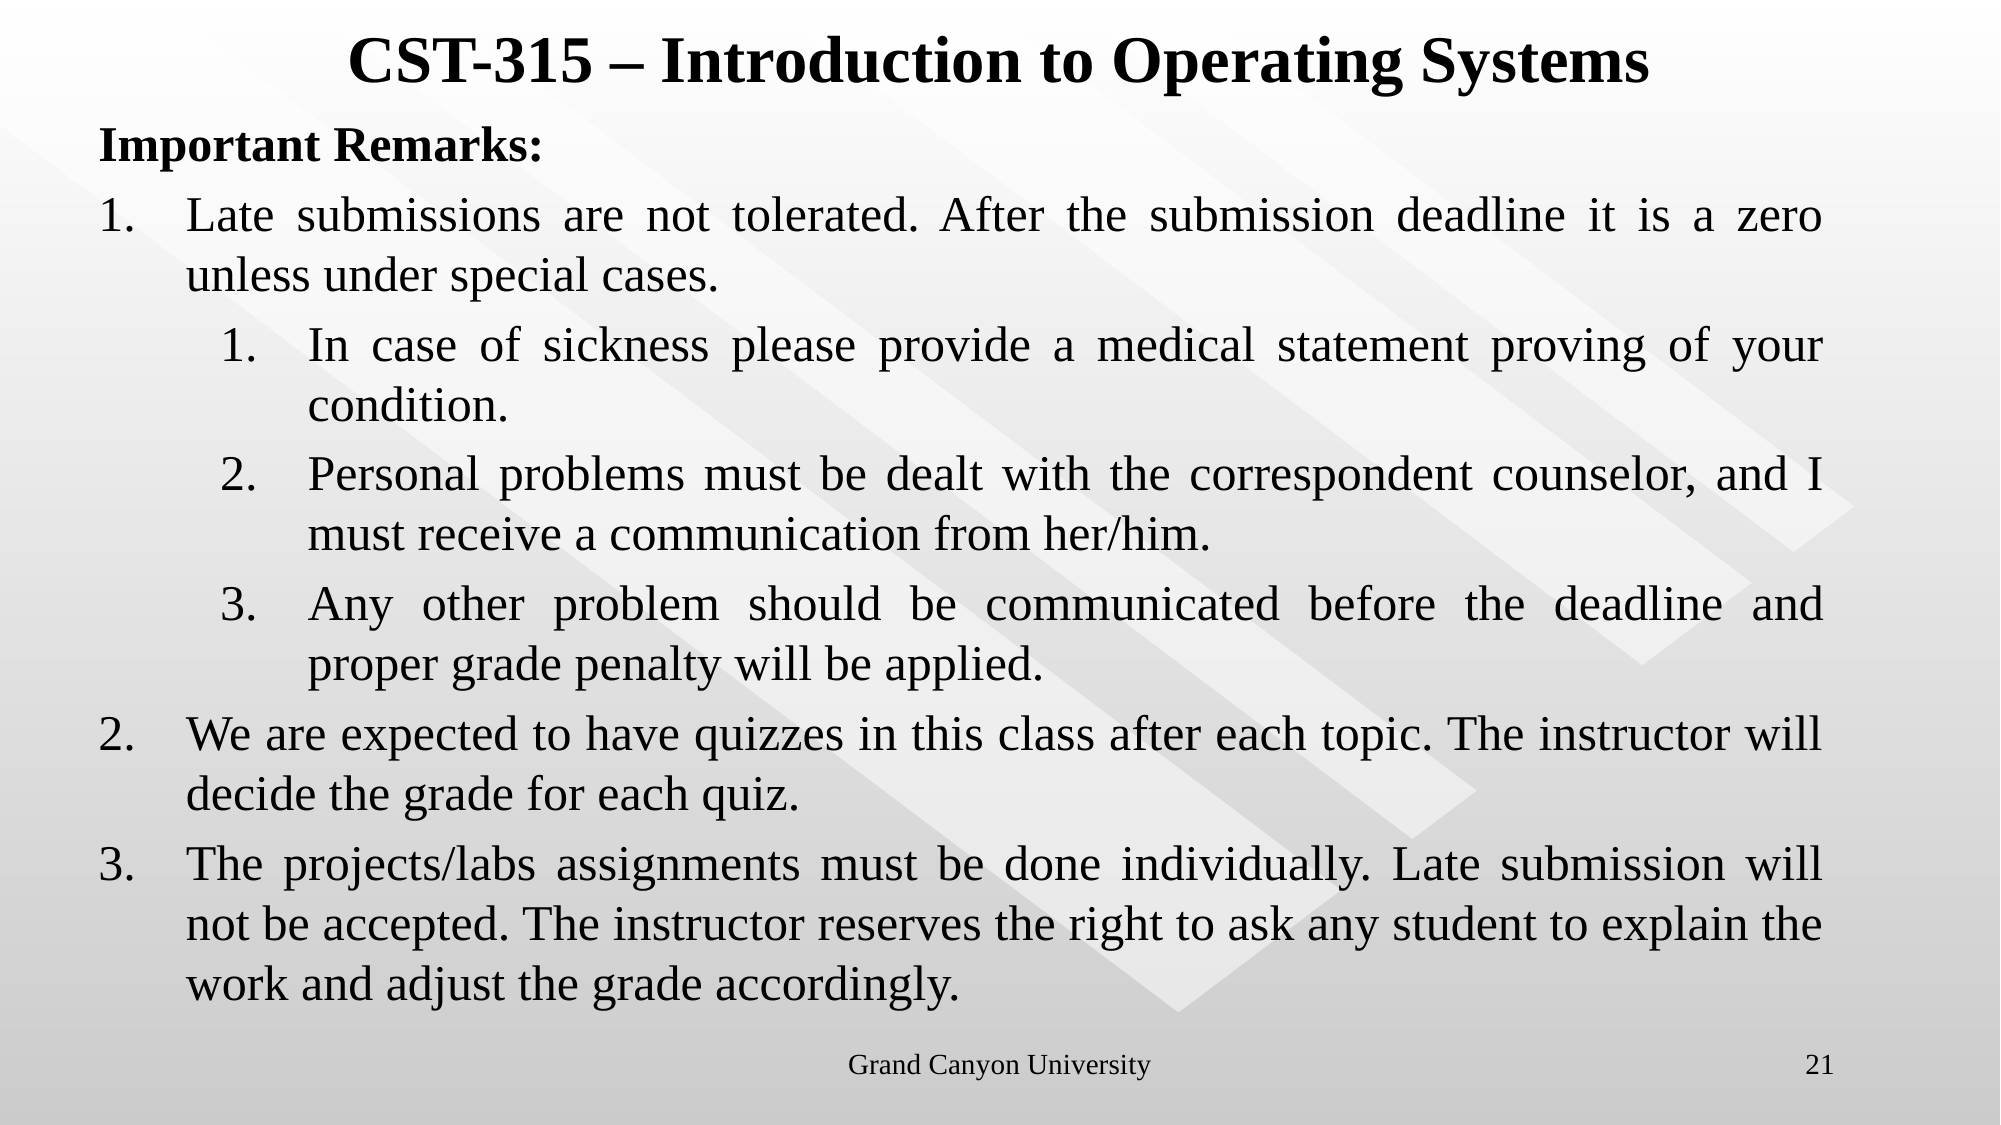

# CST-315 – Introduction to Operating Systems
Important Remarks:
Late submissions are not tolerated. After the submission deadline it is a zero unless under special cases.
In case of sickness please provide a medical statement proving of your condition.
Personal problems must be dealt with the correspondent counselor, and I must receive a communication from her/him.
Any other problem should be communicated before the deadline and proper grade penalty will be applied.
We are expected to have quizzes in this class after each topic. The instructor will decide the grade for each quiz.
The projects/labs assignments must be done individually. Late submission will not be accepted. The instructor reserves the right to ask any student to explain the work and adjust the grade accordingly.
Grand Canyon University
21